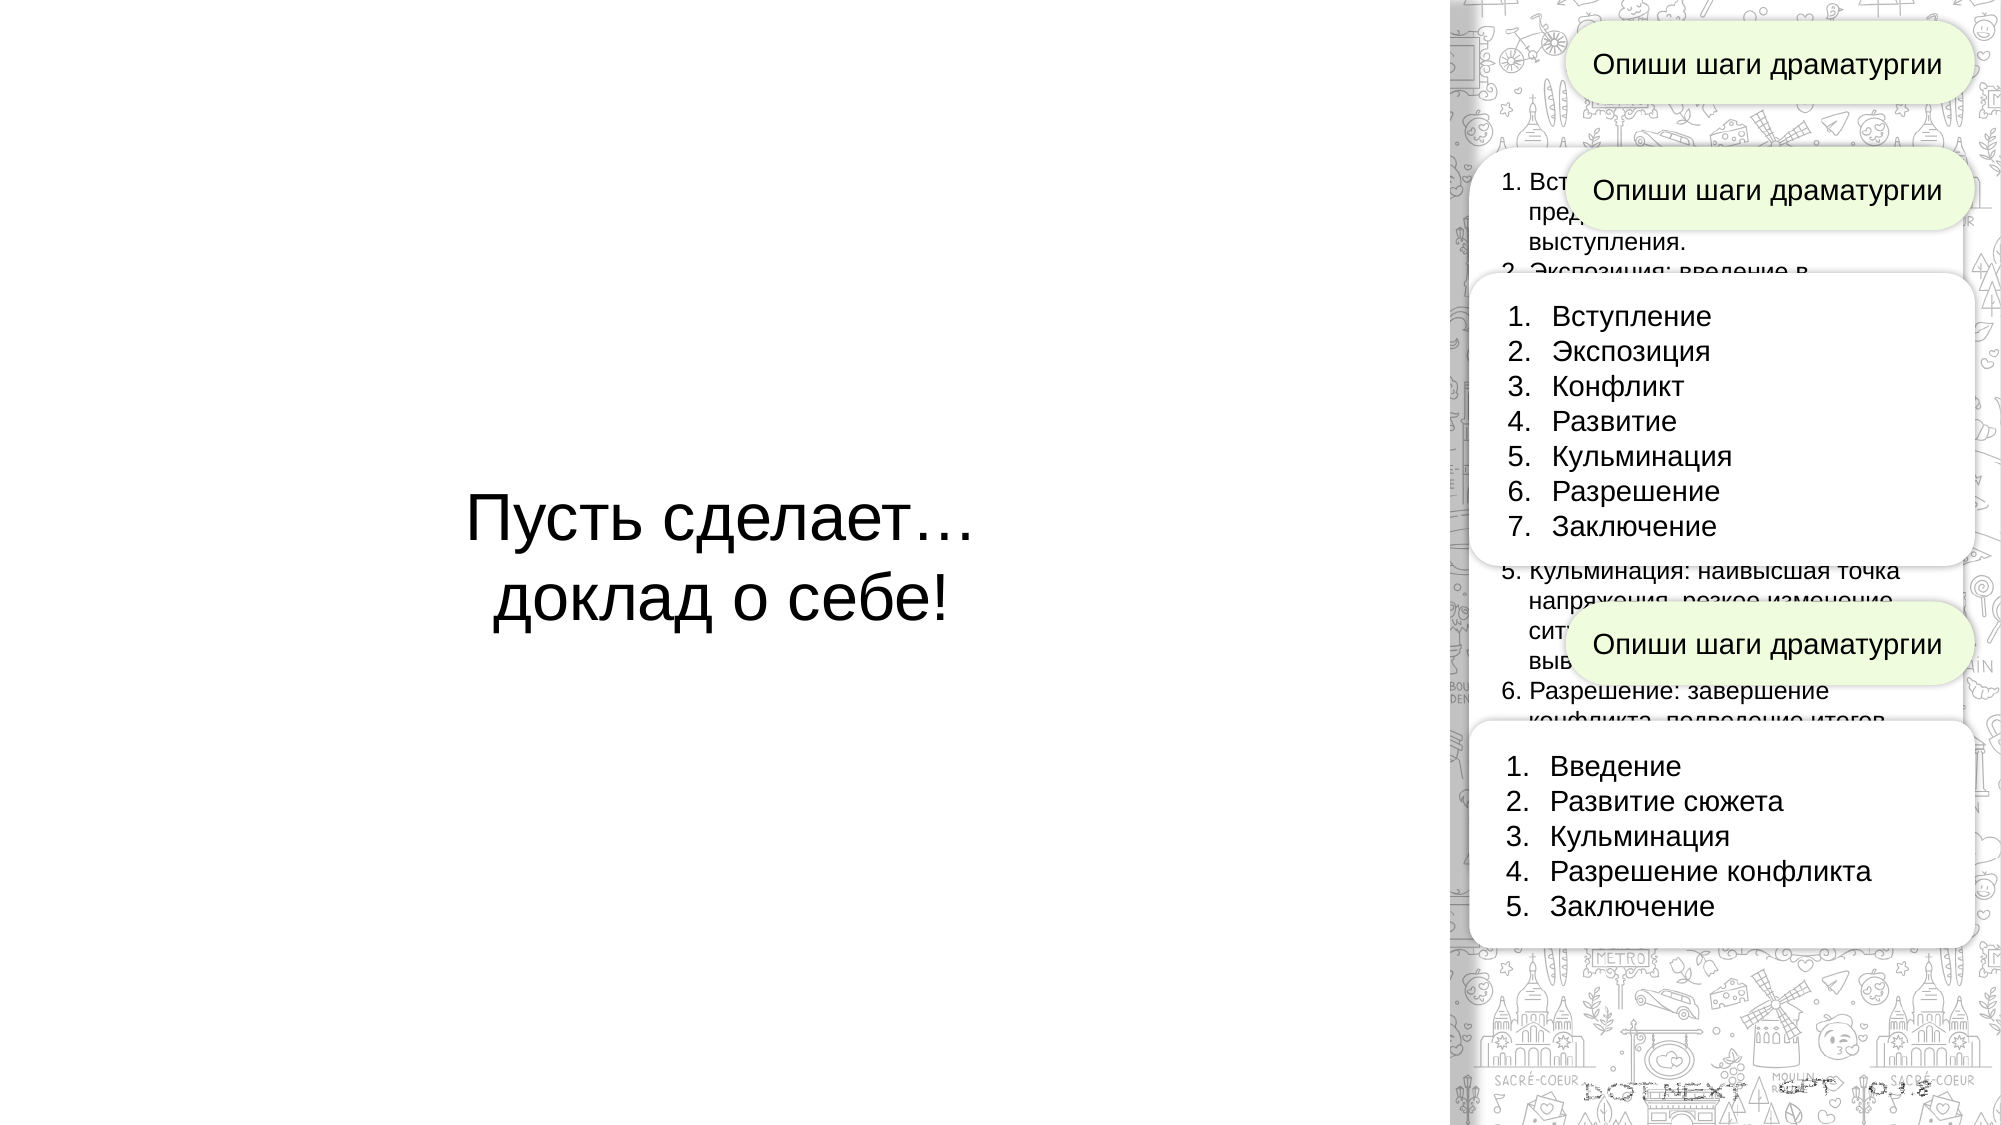

Опиши шаги драматургии
1. Вступление: приветствие и представление темы выступления.
2. Экспозиция: введение в проблему, описание текущей ситуации и ее значимости.
3. Конфликт: обозначение проблемы и ее причин, создание напряженности и драматического конфликта.
4. Развитие: анализ проблемы, предложение решений, поиск выхода из конфликта.
5. Кульминация: наивысшая точка напряжения, резкое изменение ситуации, вынесение главного вывода.
6. Разрешение: завершение конфликта, подведение итогов, заключение выступления.
7. Заключение: благодарность за внимание, призыв к действию, пожелания успехов и процветания.
Опиши шаги драматургии
Вступление
Экспозиция
Конфликт
Развитие
Кульминация
Разрешение
Заключение
Пусть сделает…
доклад о себе!
Опиши шаги драматургии
Введение
Развитие сюжета
Кульминация
Разрешение конфликта
Заключение